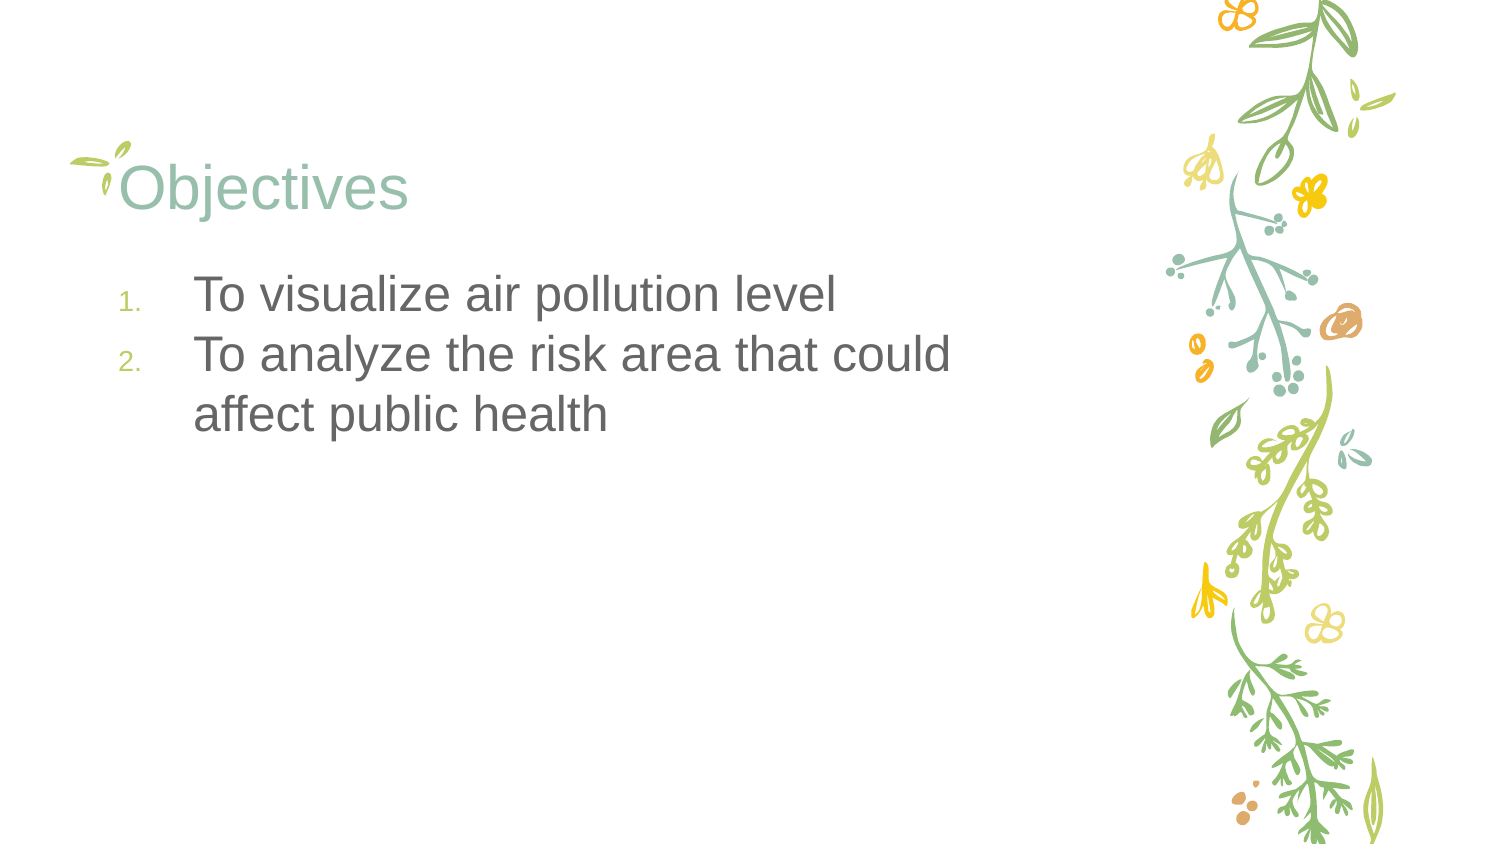

# Objectives
To visualize air pollution level
To analyze the risk area that could affect public health